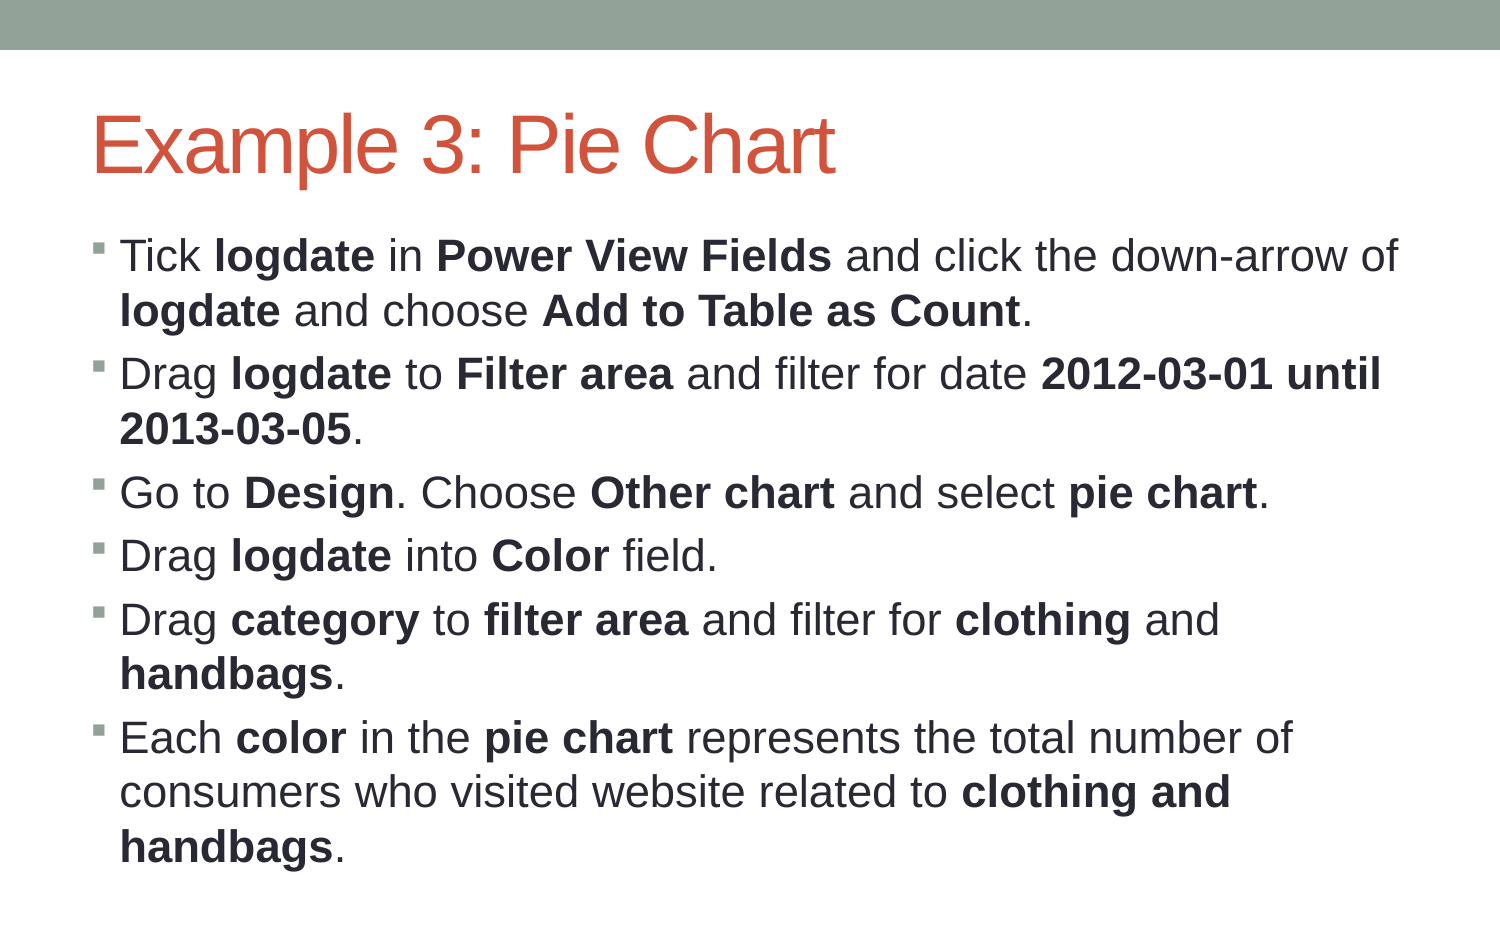

# Example 3: Pie Chart
Tick logdate in Power View Fields and click the down-arrow of logdate and choose Add to Table as Count.
Drag logdate to Filter area and filter for date 2012-03-01 until 2013-03-05.
Go to Design. Choose Other chart and select pie chart.
Drag logdate into Color field.
Drag category to filter area and filter for clothing and handbags.
Each color in the pie chart represents the total number of consumers who visited website related to clothing and handbags.